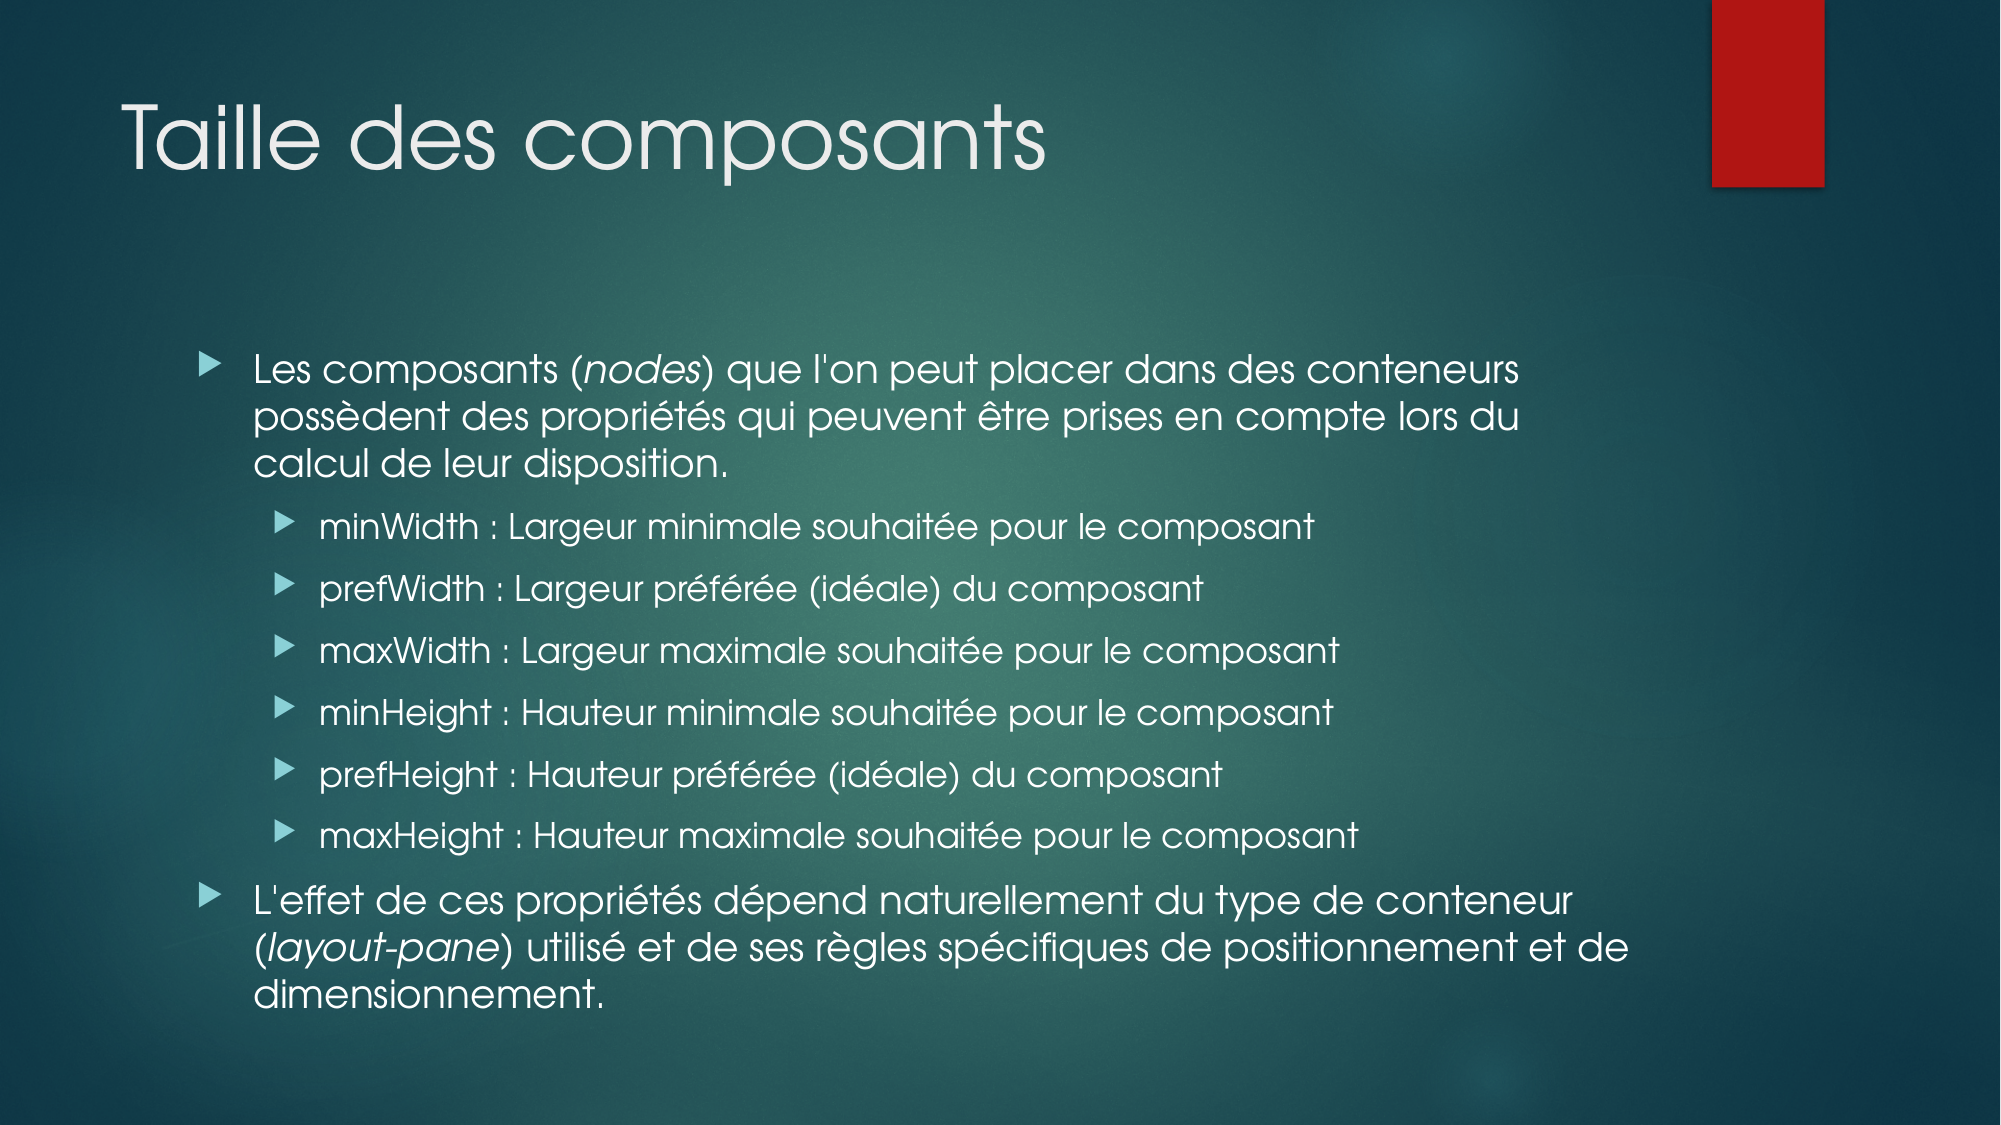

# Taille des composants
Les composants (nodes) que l'on peut placer dans des conteneurs possèdent des propriétés qui peuvent être prises en compte lors du calcul de leur disposition.
minWidth : Largeur minimale souhaitée pour le composant
prefWidth : Largeur préférée (idéale) du composant
maxWidth : Largeur maximale souhaitée pour le composant
minHeight : Hauteur minimale souhaitée pour le composant
prefHeight : Hauteur préférée (idéale) du composant
maxHeight : Hauteur maximale souhaitée pour le composant
L'effet de ces propriétés dépend naturellement du type de conteneur (layout-pane) utilisé et de ses règles spécifiques de positionnement et de dimensionnement.